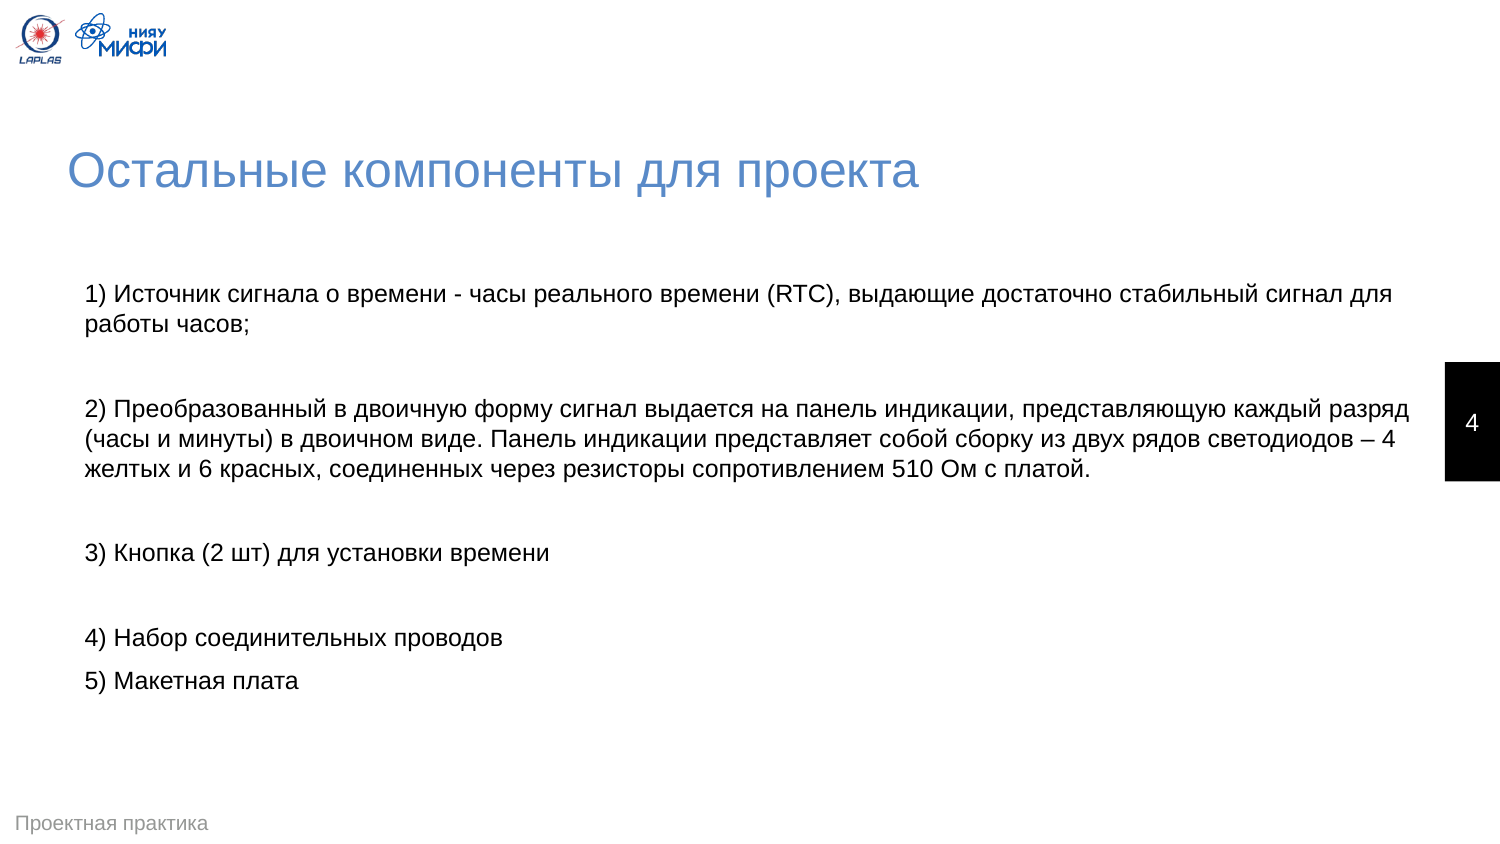

# Остальные компоненты для проекта
1) Источник сигнала о времени - часы реального времени (RTC), выдающие достаточно стабильный сигнал для работы часов;

2) Преобразованный в двоичную форму сигнал выдается на панель индикации, представляющую каждый разряд (часы и минуты) в двоичном виде. Панель индикации представляет собой сборку из двух рядов светодиодов – 4 желтых и 6 красных, соединенных через резисторы сопротивлением 510 Ом с платой.

3) Кнопка (2 шт) для установки времени

4) Набор соединительных проводов
5) Макетная плата

4
Проектная практика